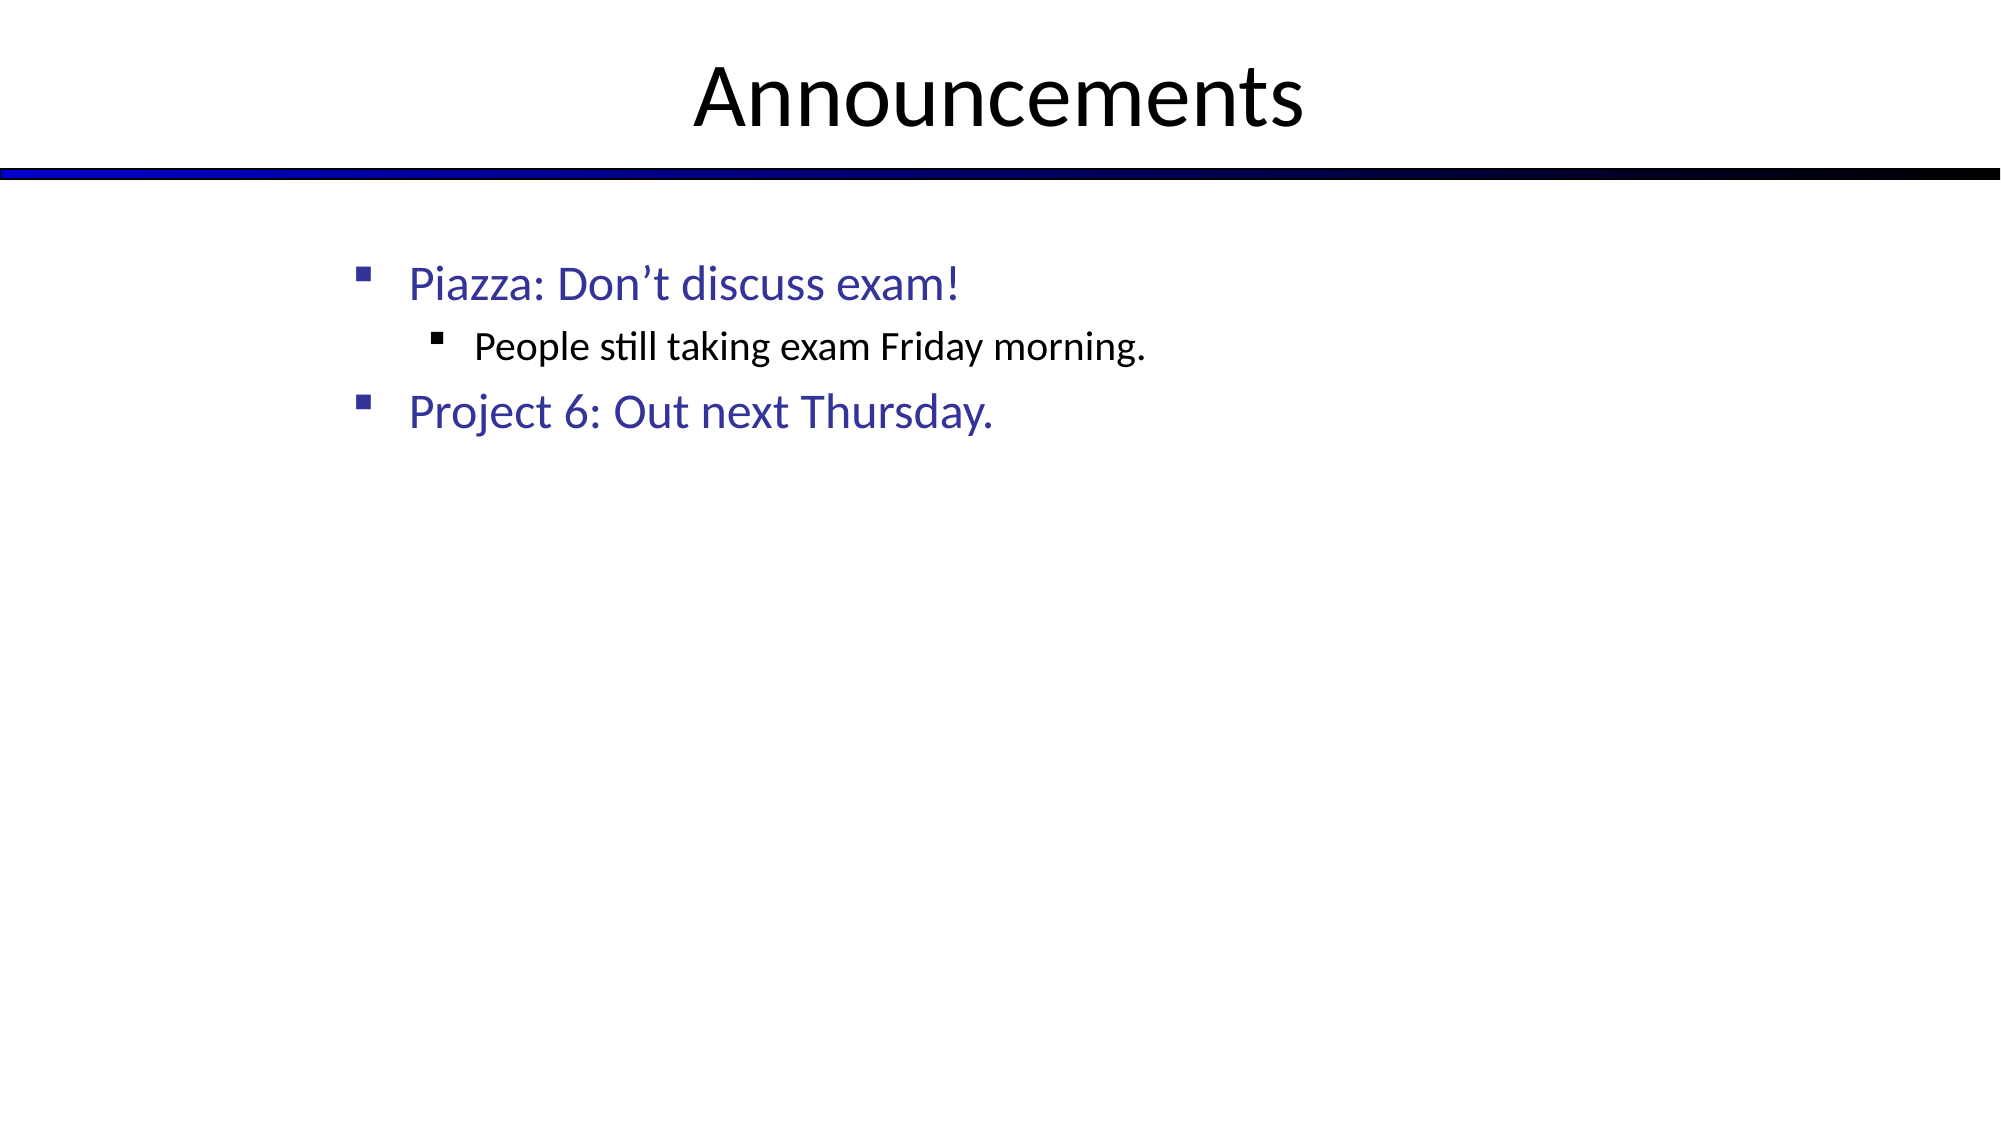

# Announcements
Piazza: Don’t discuss exam!
People still taking exam Friday morning.
Project 6: Out next Thursday.